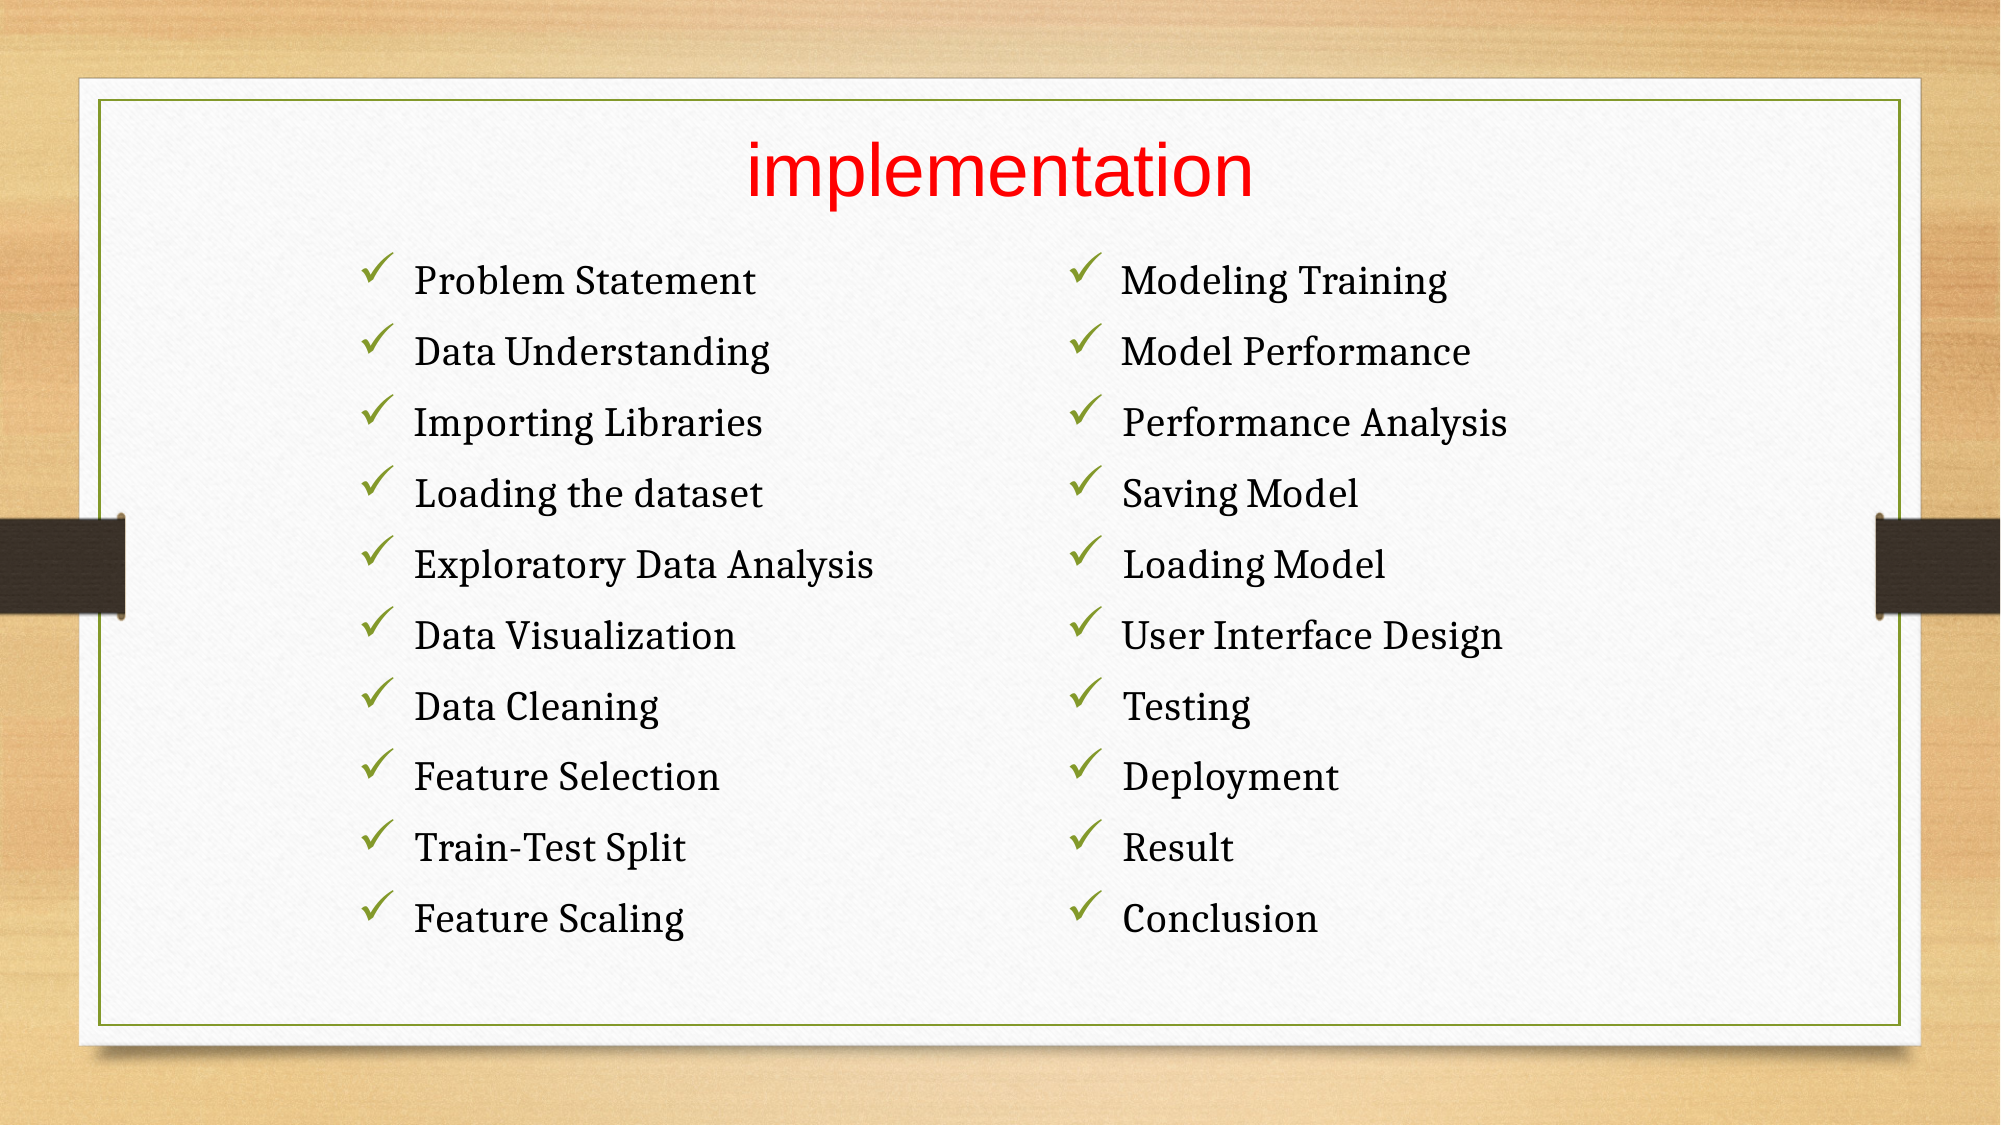

# implementation
Problem Statement
Data Understanding
Importing Libraries
Loading the dataset
Exploratory Data Analysis
Data Visualization
Data Cleaning
Feature Selection
Train-Test Split
Feature Scaling

Modeling Training
Model Performance
Performance Analysis
Saving Model
Loading Model
User Interface Design
Testing
Deployment
Result
Conclusion